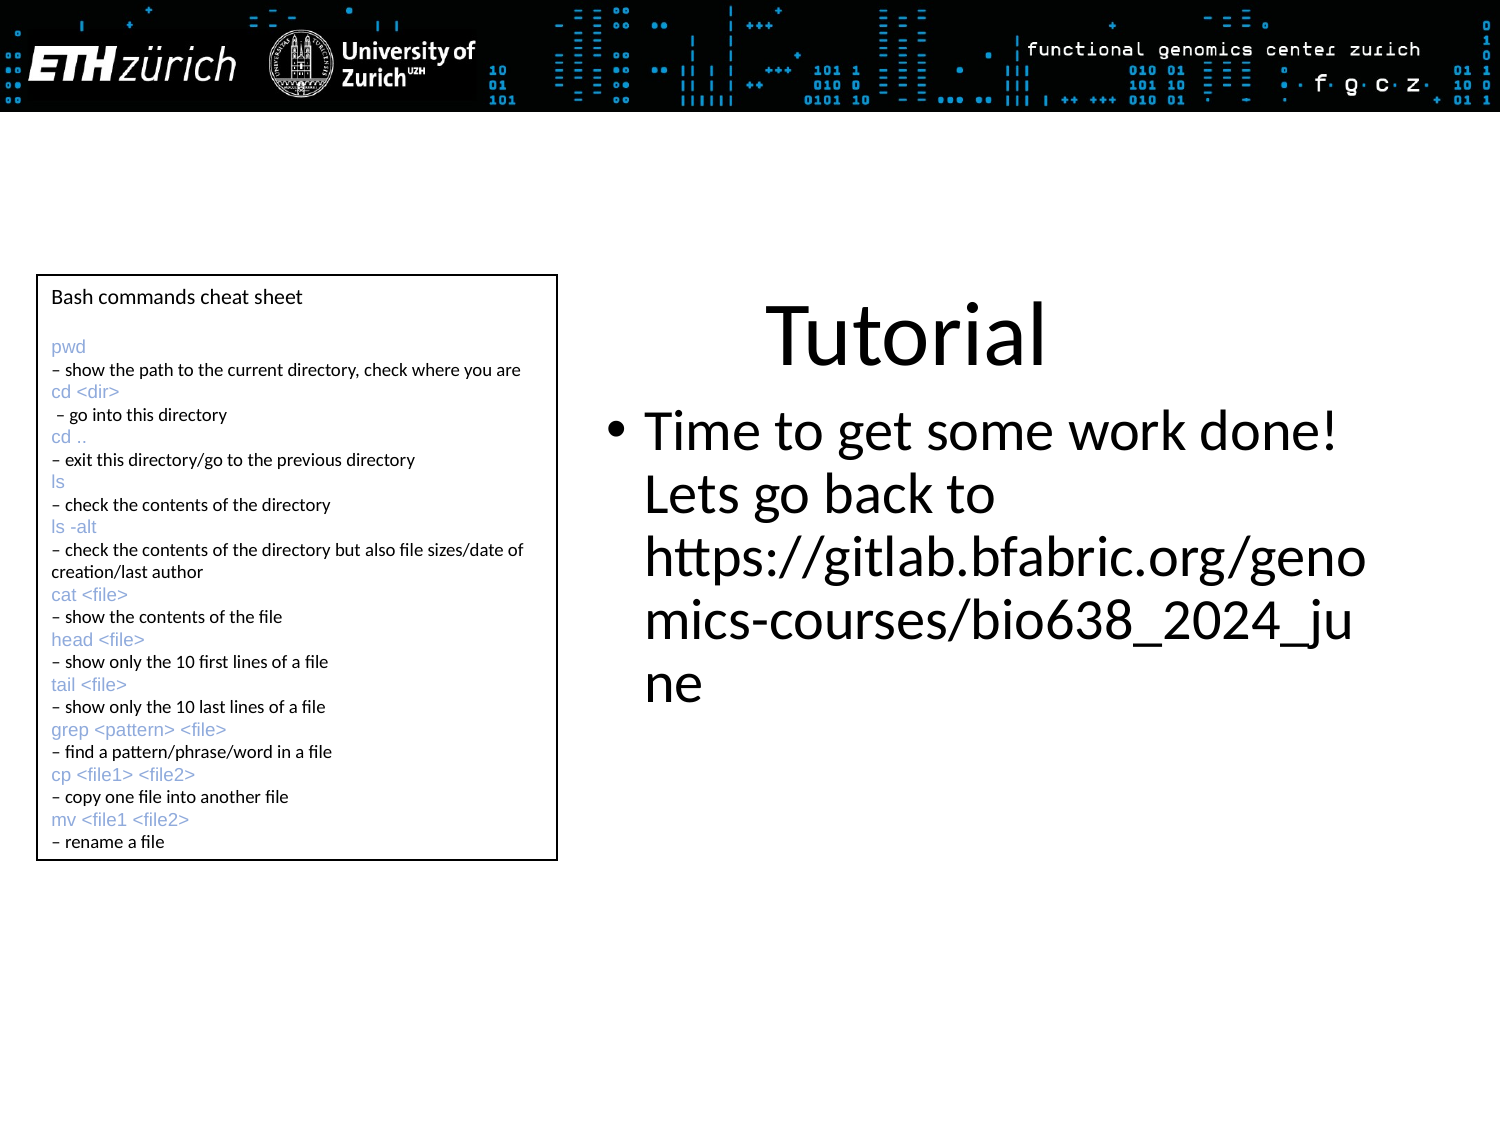

# Tutorial
Bash commands cheat sheet

pwd
– show the path to the current directory, check where you are
cd <dir>
 – go into this directory
cd ..
– exit this directory/go to the previous directory
ls
– check the contents of the directory
ls -alt
– check the contents of the directory but also file sizes/date of creation/last author
cat <file>
– show the contents of the file
head <file>
– show only the 10 first lines of a file
tail <file>
– show only the 10 last lines of a file
grep <pattern> <file>
– find a pattern/phrase/word in a file
cp <file1> <file2>
– copy one file into another file
mv <file1 <file2>
– rename a file
Time to get some work done! Lets go back to https://gitlab.bfabric.org/genomics-courses/bio638_2024_june